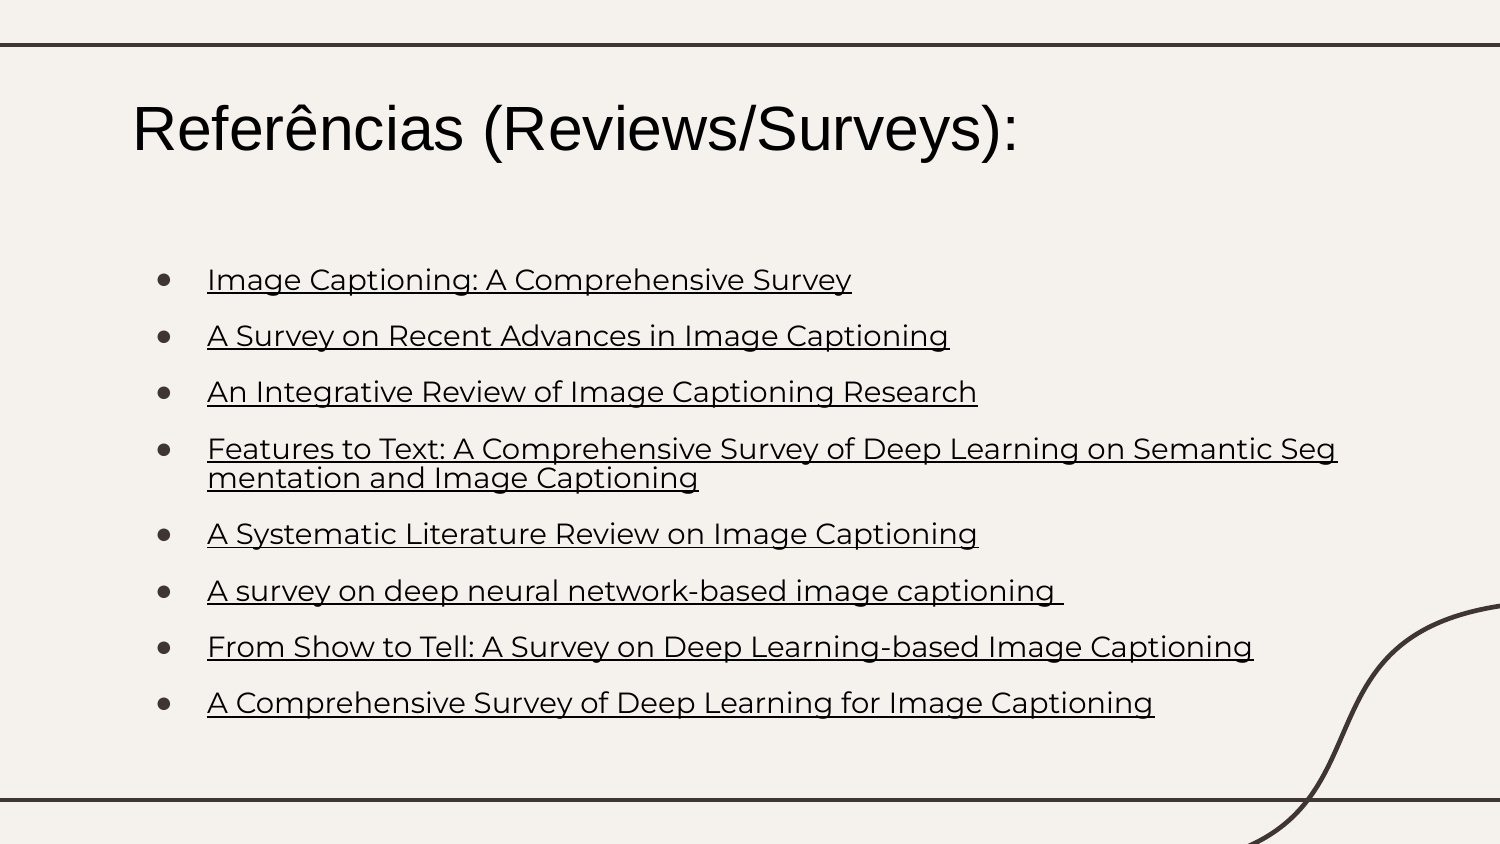

# Referências (Reviews/Surveys):
Image Captioning: A Comprehensive Survey
A Survey on Recent Advances in Image Captioning
An Integrative Review of Image Captioning Research
Features to Text: A Comprehensive Survey of Deep Learning on Semantic Segmentation and Image Captioning
A Systematic Literature Review on Image Captioning
A survey on deep neural network-based image captioning
From Show to Tell: A Survey on Deep Learning-based Image Captioning
A Comprehensive Survey of Deep Learning for Image Captioning